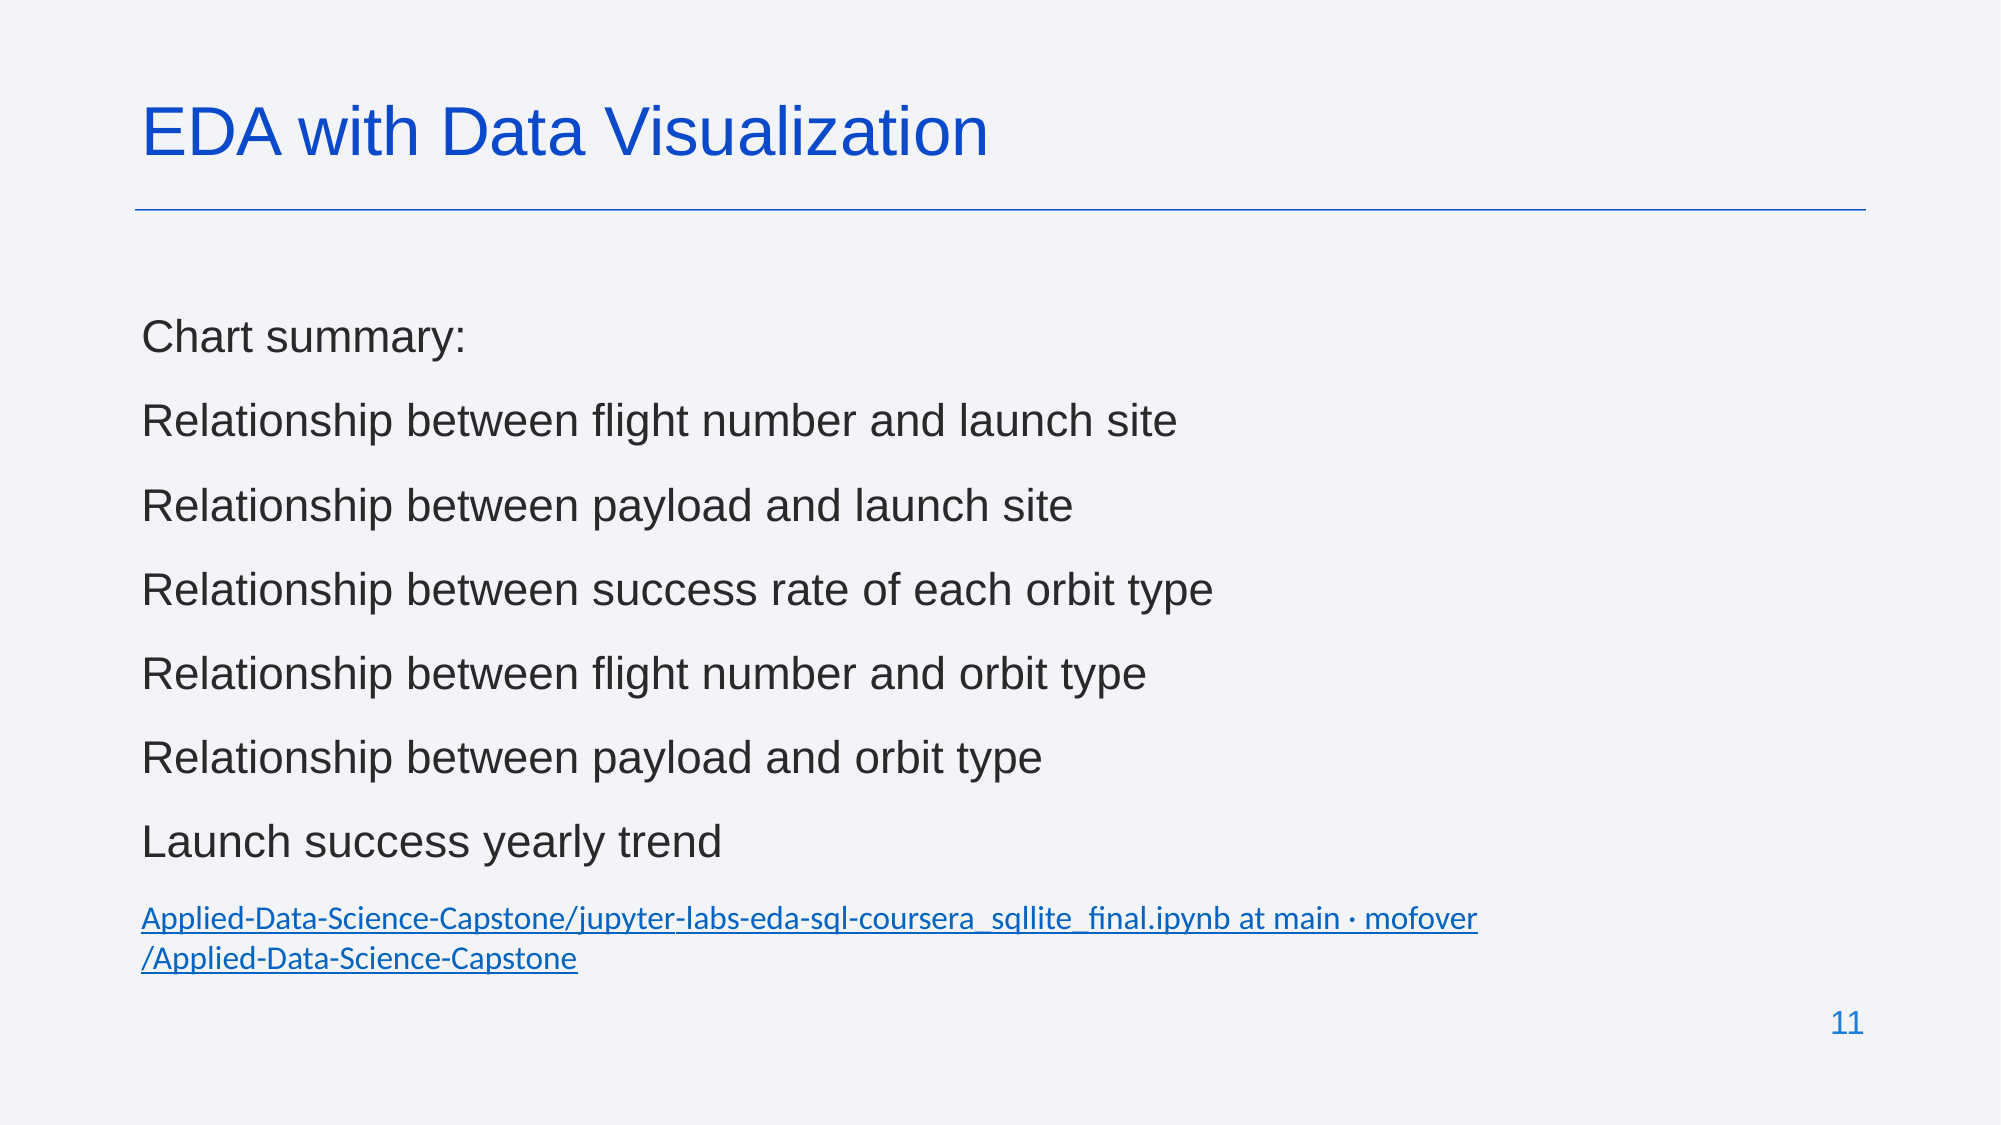

EDA with Data Visualization
Chart summary:
Relationship between flight number and launch site
Relationship between payload and launch site
Relationship between success rate of each orbit type
Relationship between flight number and orbit type
Relationship between payload and orbit type
Launch success yearly trend
Applied-Data-Science-Capstone/jupyter-labs-eda-sql-coursera_sqllite_final.ipynb at main · mofover/Applied-Data-Science-Capstone
11